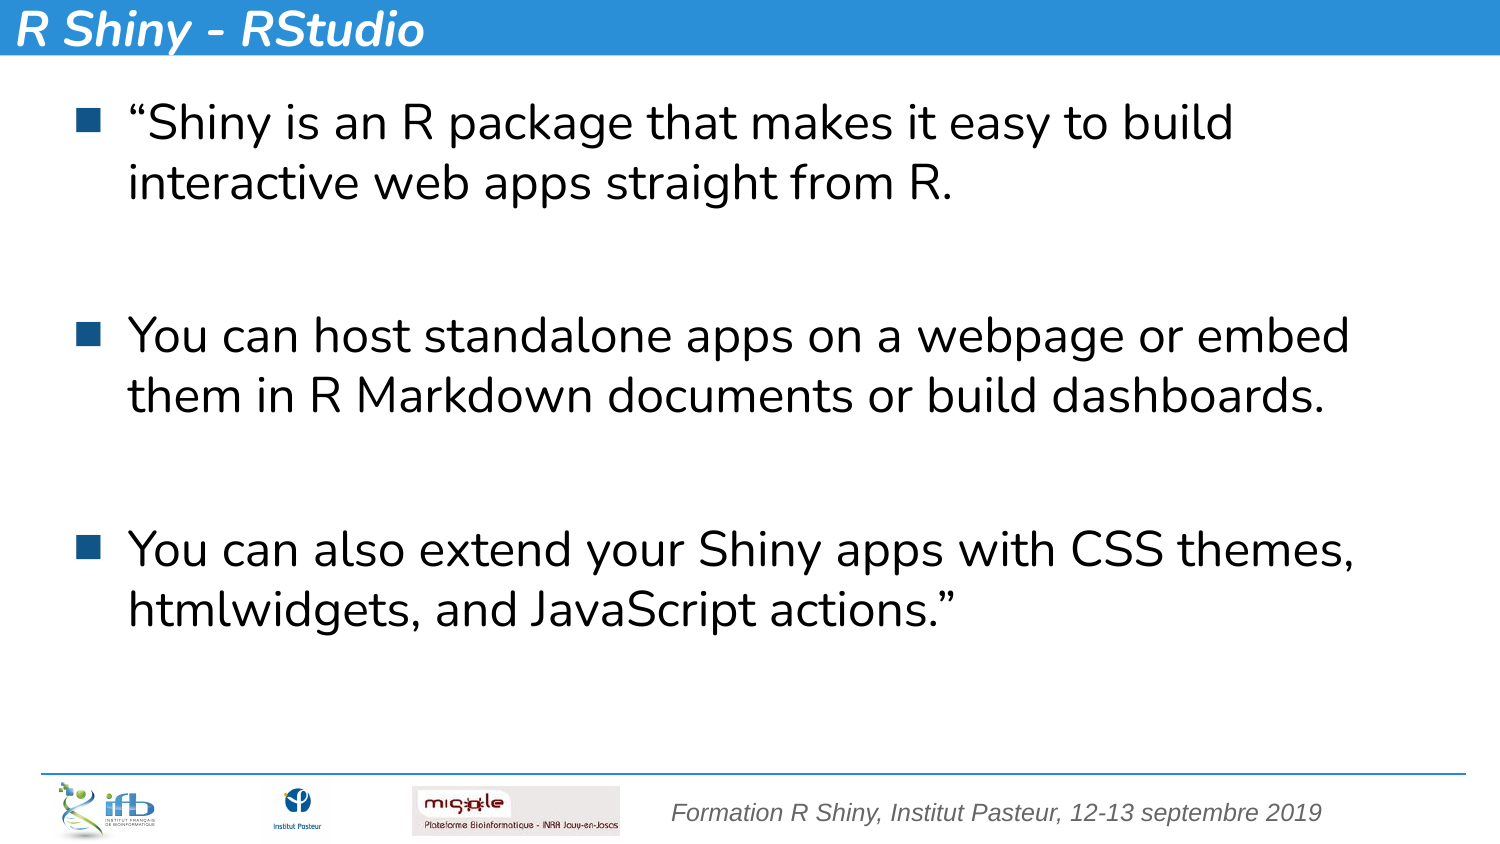

# R Shiny - RStudio
“Shiny is an R package that makes it easy to build interactive web apps straight from R.

You can host standalone apps on a webpage or embed them in R Markdown documents or build dashboards.

You can also extend your Shiny apps with CSS themes, htmlwidgets, and JavaScript actions.”